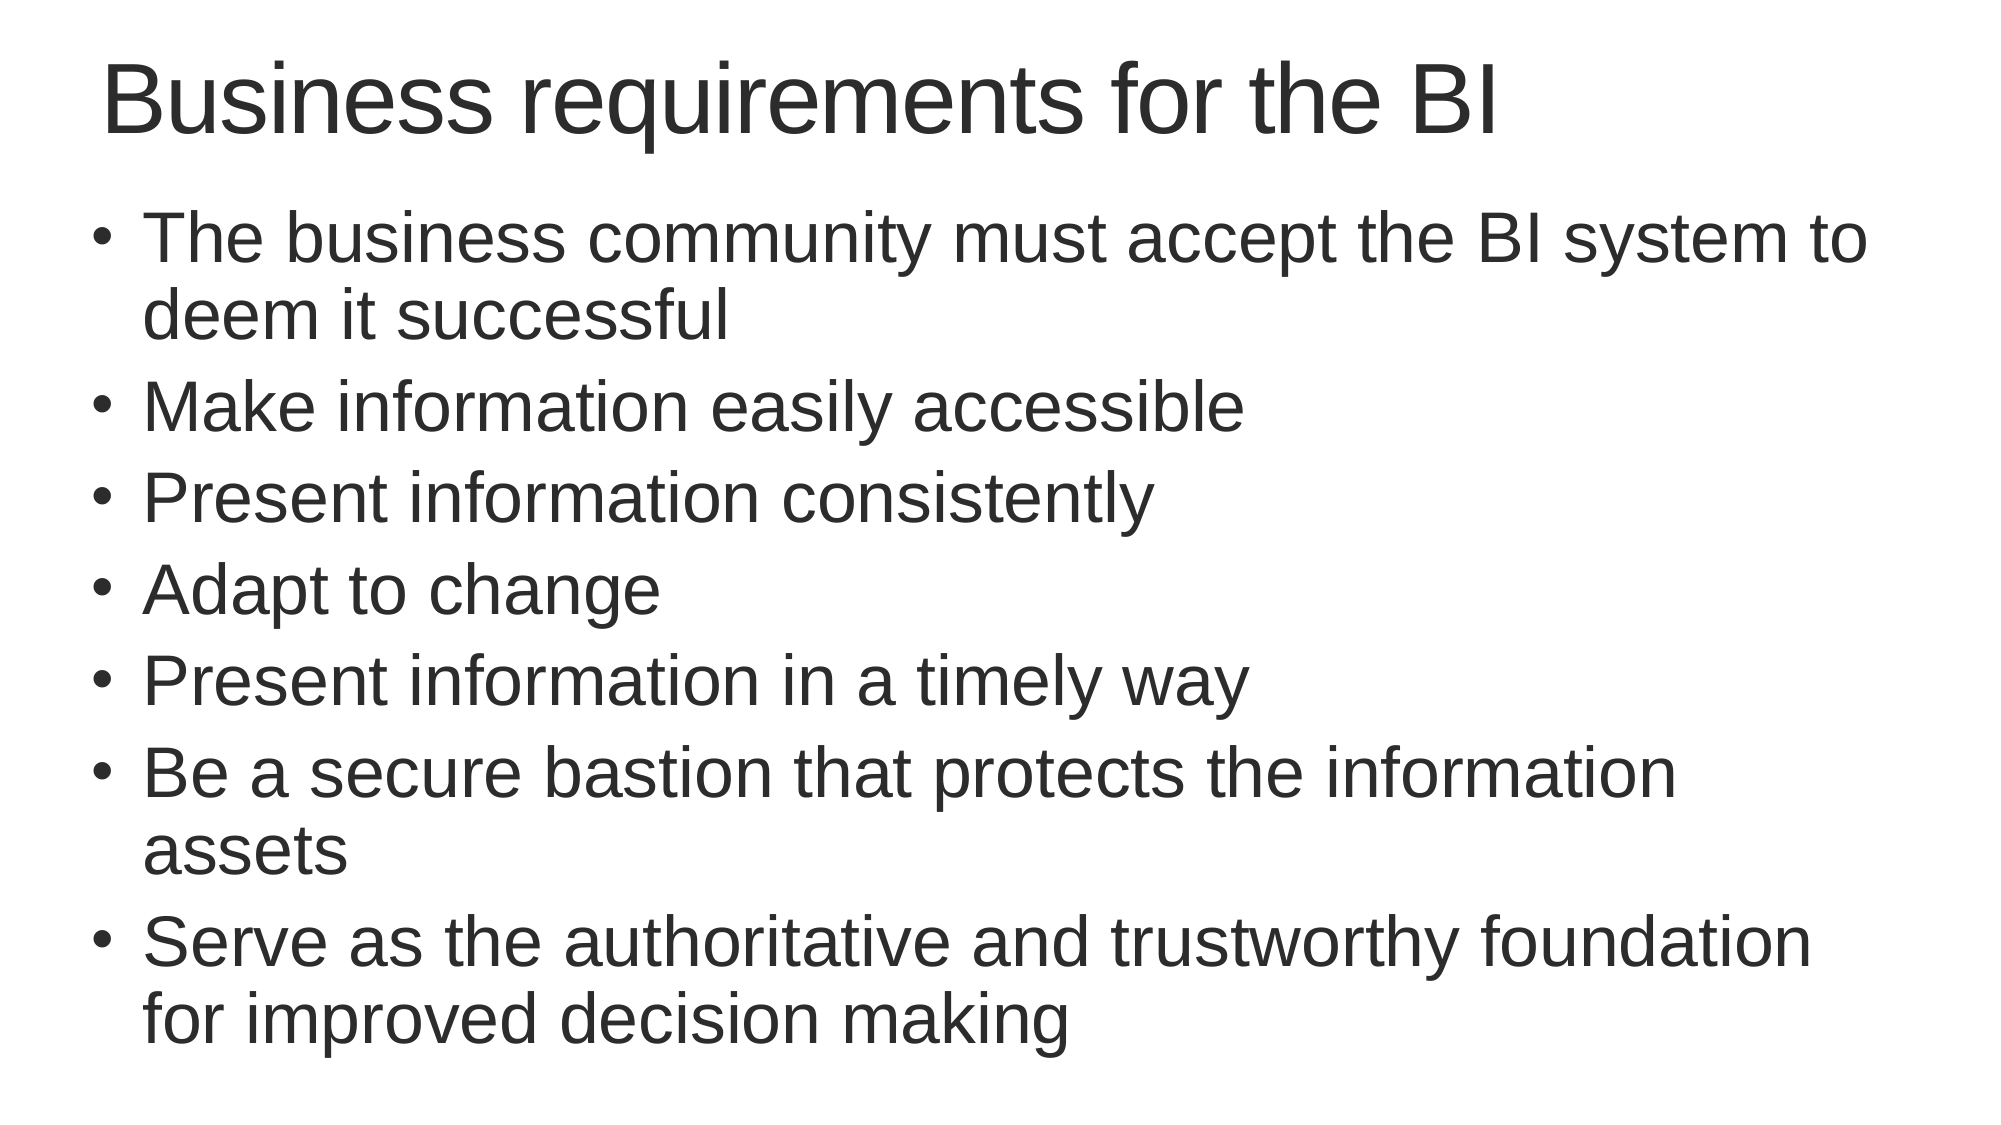

# Business requirements for the BI
The business community must accept the BI system to deem it successful
Make information easily accessible
Present information consistently
Adapt to change
Present information in a timely way
Be a secure bastion that protects the information assets
Serve as the authoritative and trustworthy foundation for improved decision making